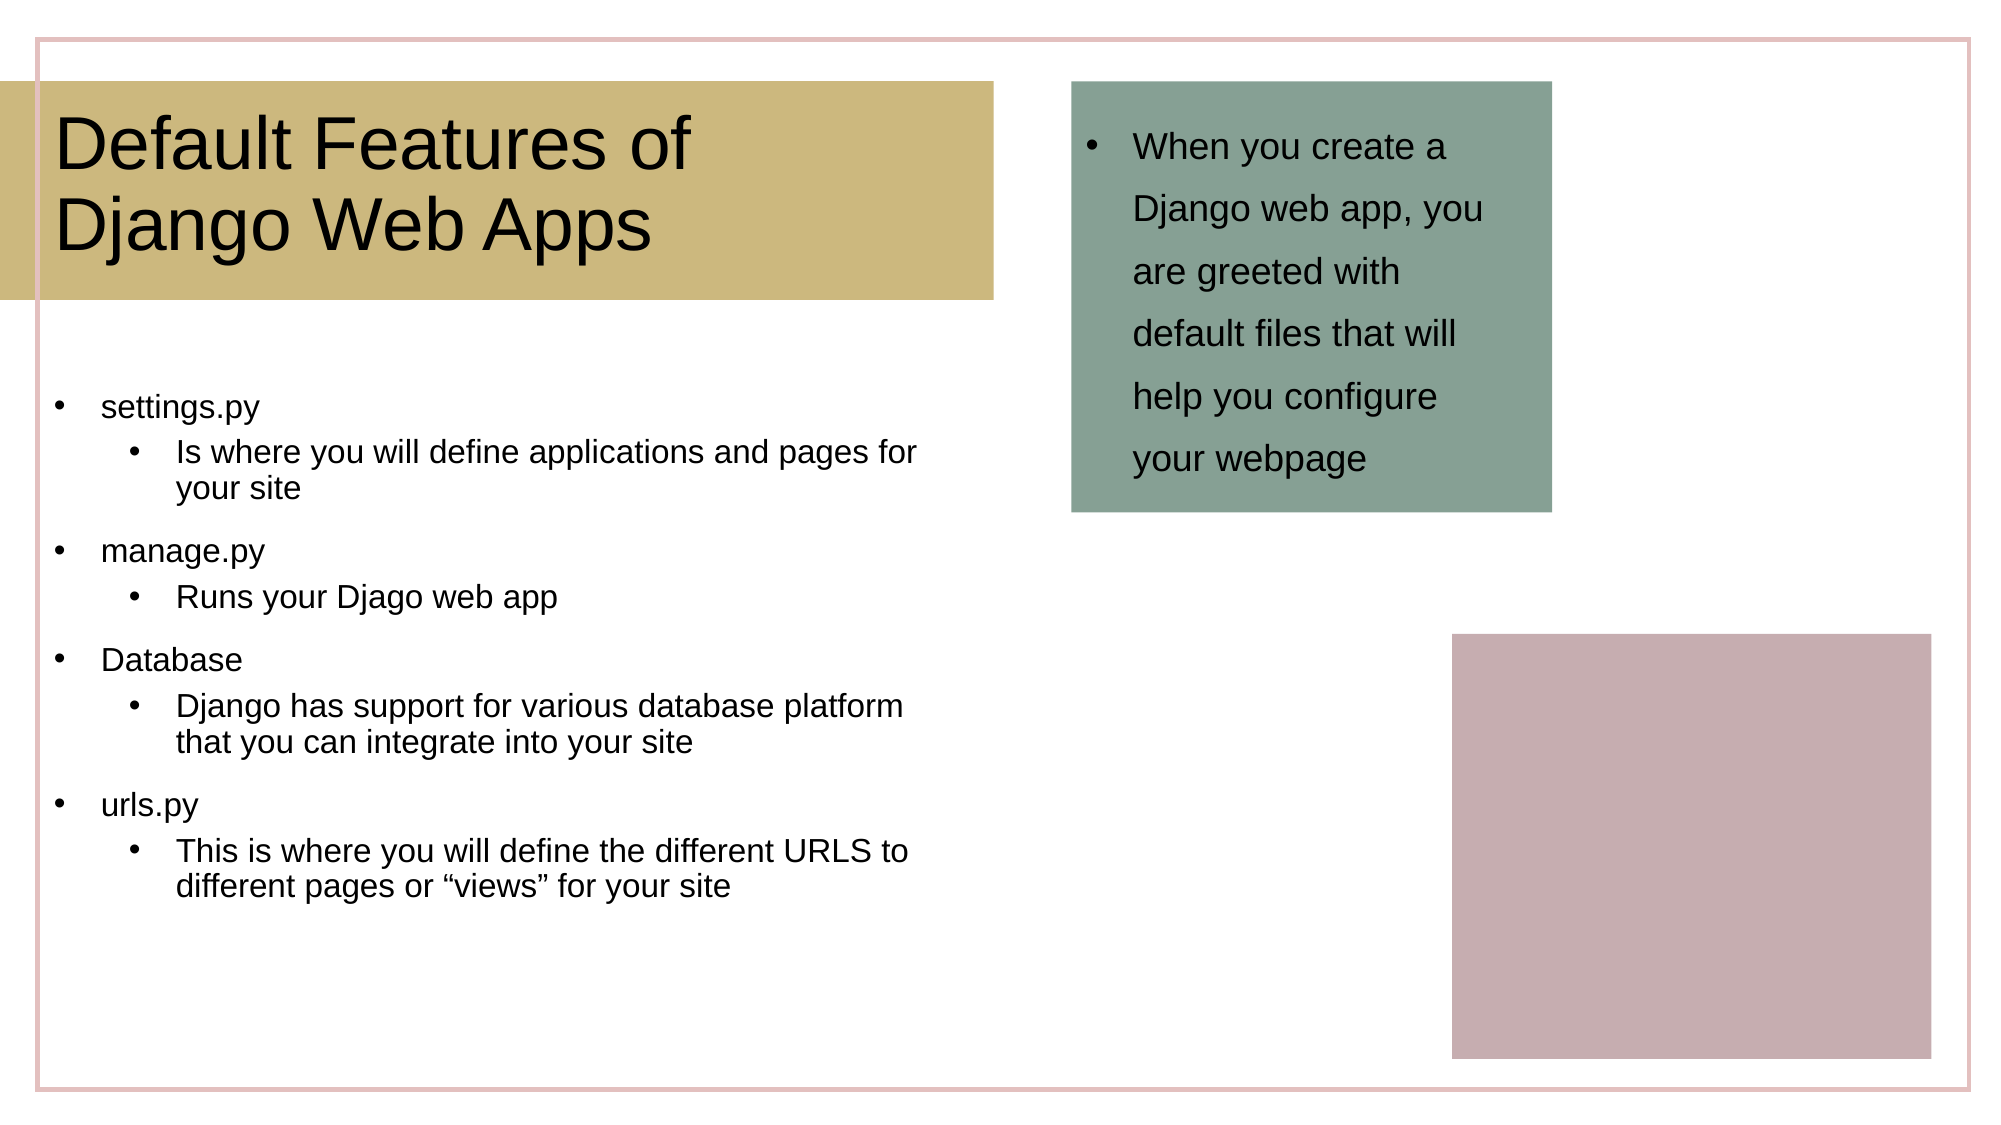

# Default Features of Django Web Apps
When you create a Django web app, you are greeted with default files that will help you configure your webpage

settings.py
Is where you will define applications and pages for your site
manage.py
Runs your Djago web app
Database
Django has support for various database platform that you can integrate into your site
urls.py
This is where you will define the different URLS to different pages or “views” for your site